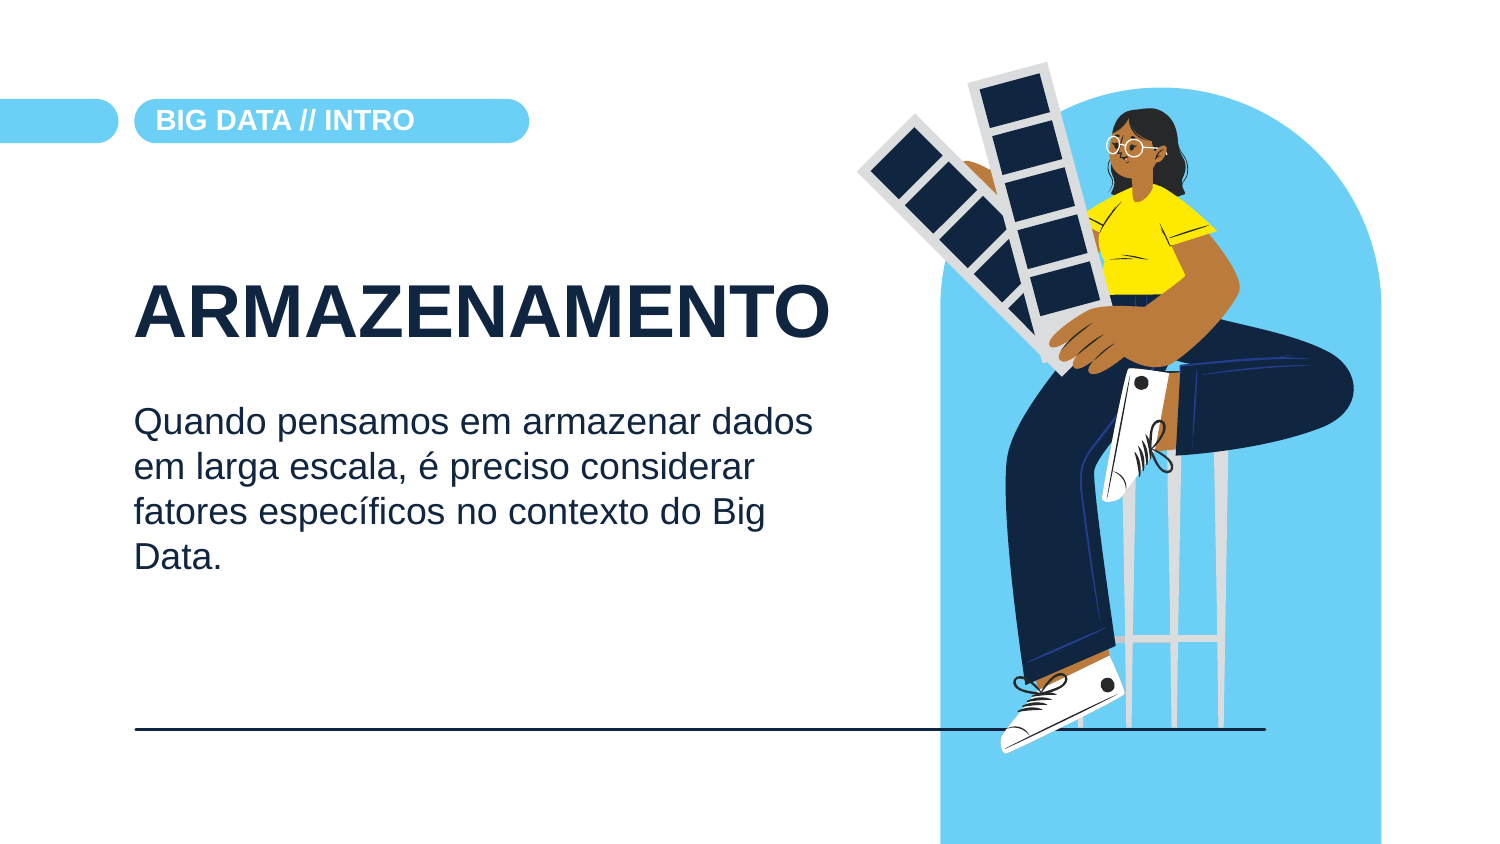

BIG DATA // INTRO
# ARMAZENAMENTO
Quando pensamos em armazenar dados em larga escala, é preciso considerar fatores específicos no contexto do Big Data.